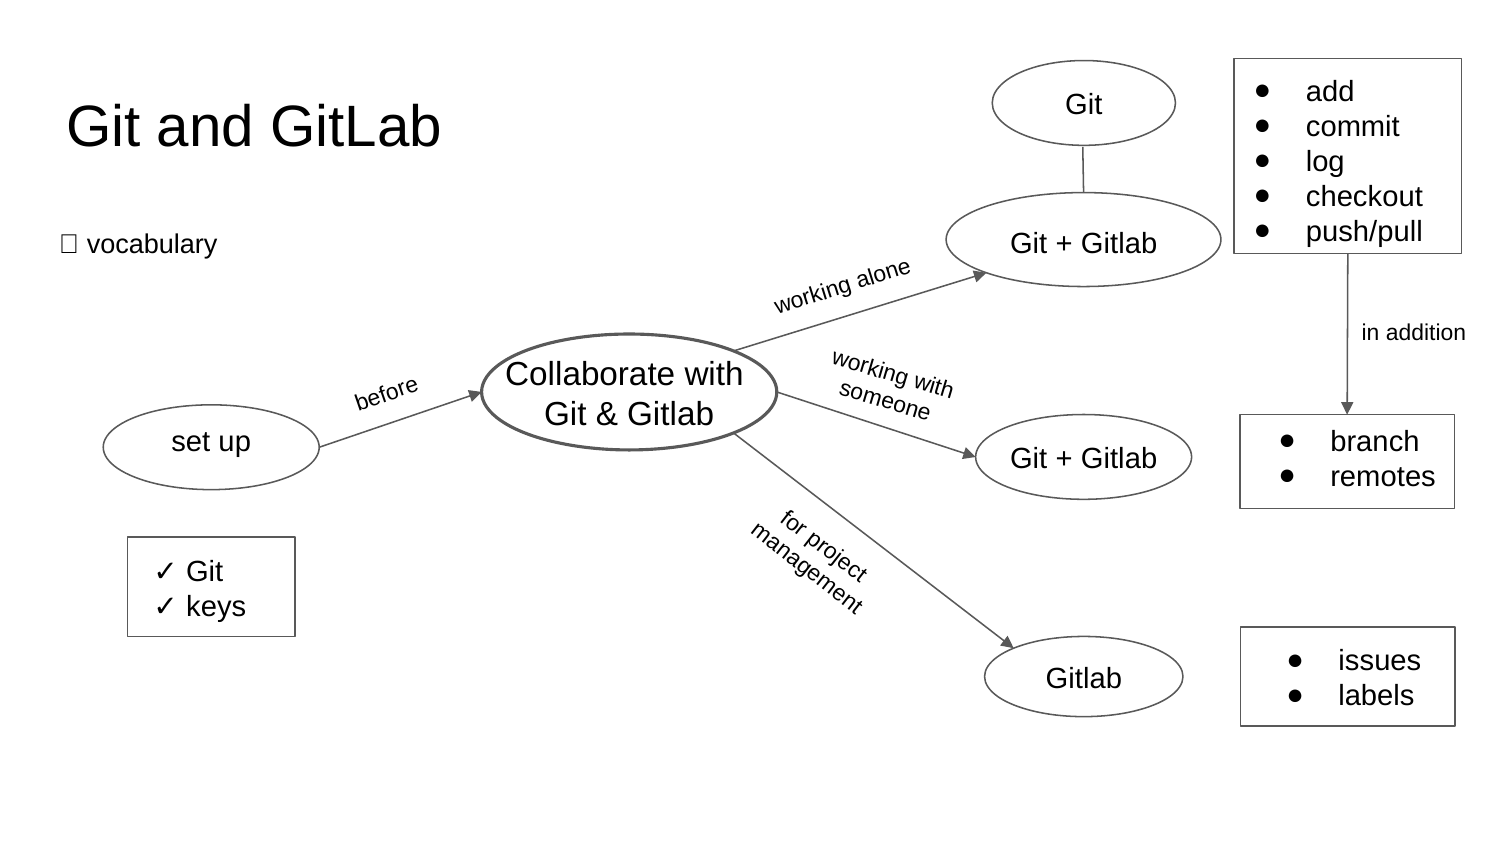

# Git and GitLab
Git
add
commit
log
checkout
push/pull

Git + Gitlab
𞠡 vocabulary
working alone
in addition
Collaborate with
Git & Gitlab

working with someone
before
set up
branch
remotes

Git + Gitlab
for project management

✓ Git
✓ keys

issues
labels

Gitlab